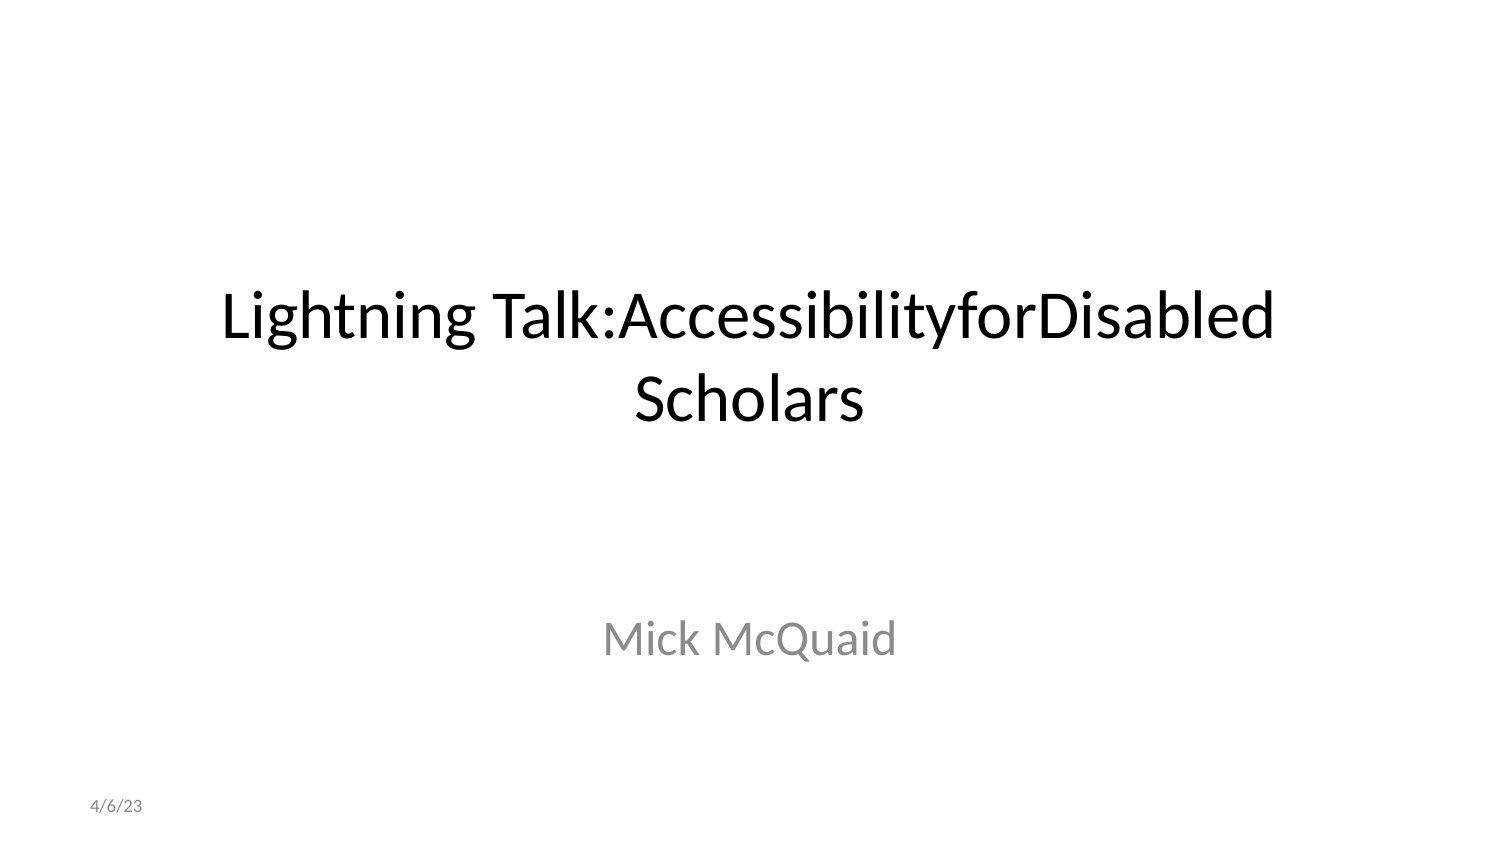

# Lightning Talk:AccessibilityforDisabled Scholars
Mick McQuaid
4/6/23